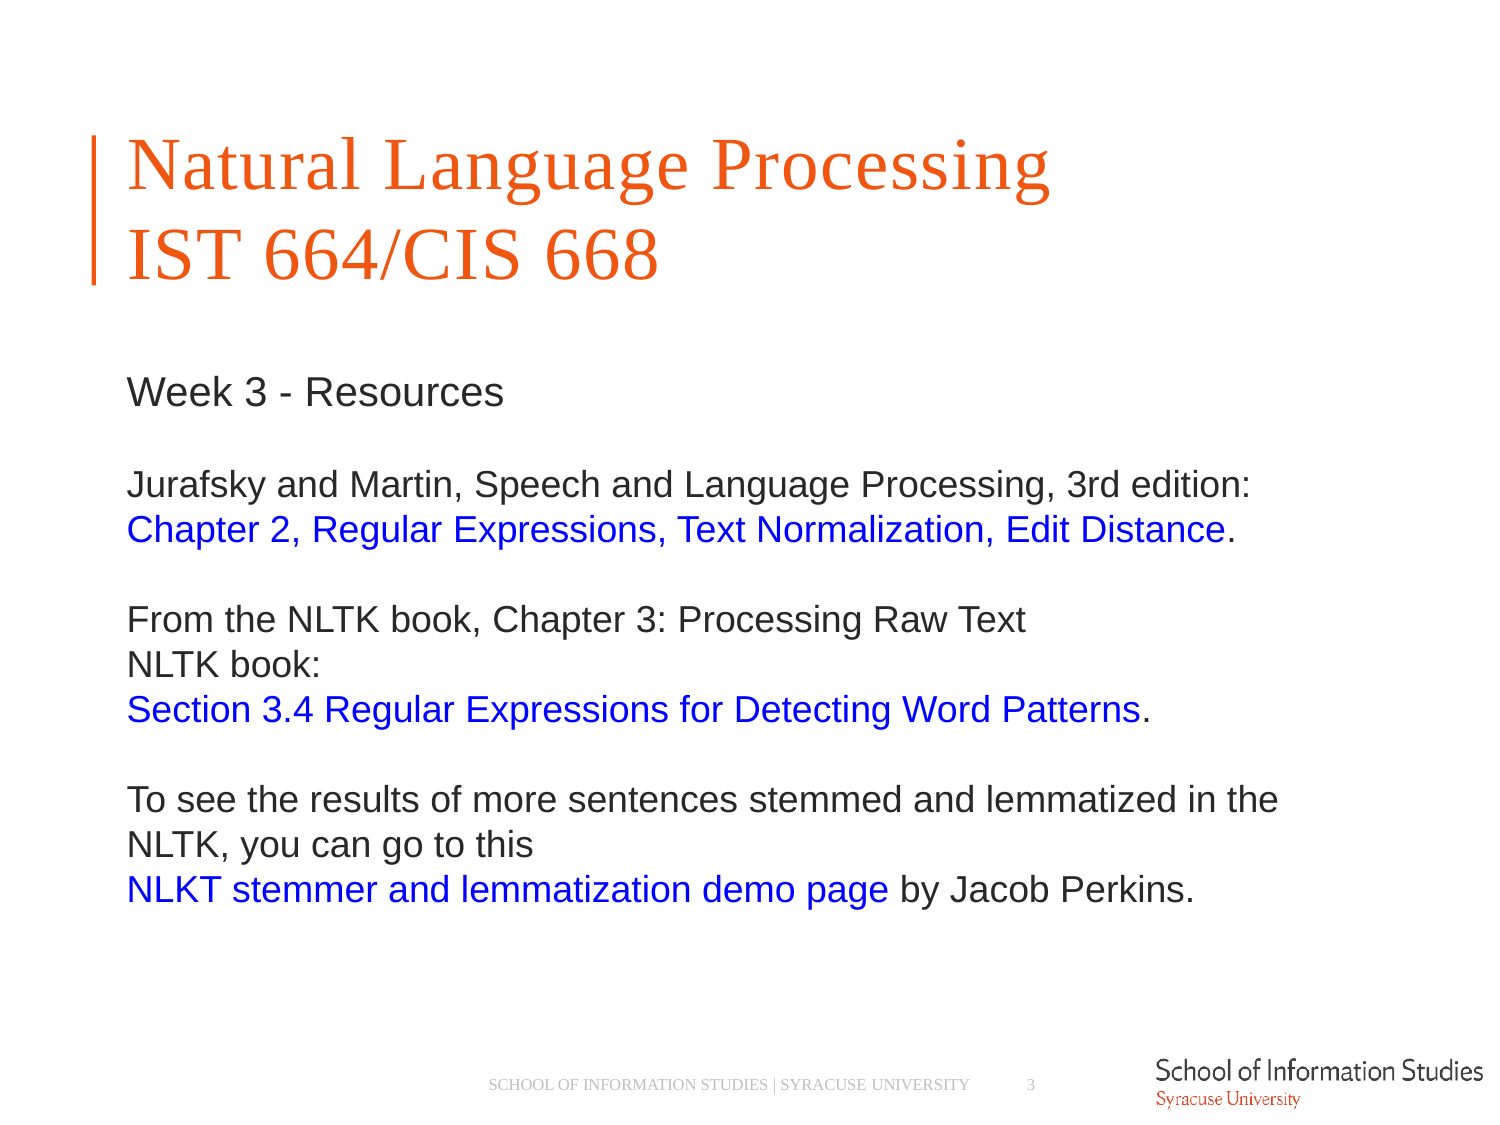

# Natural Language Processing IST 664/CIS 668
Week 3 - Resources

Jurafsky and Martin, Speech and Language Processing, 3rd edition: Chapter 2, Regular Expressions, Text Normalization, Edit Distance.

From the NLTK book, Chapter 3: Processing Raw Text
NLTK book: Section 3.4 Regular Expressions for Detecting Word Patterns.

To see the results of more sentences stemmed and lemmatized in the NLTK, you can go to this NLKT stemmer and lemmatization demo page by Jacob Perkins.
SCHOOL OF INFORMATION STUDIES | SYRACUSE UNIVERSITY
3